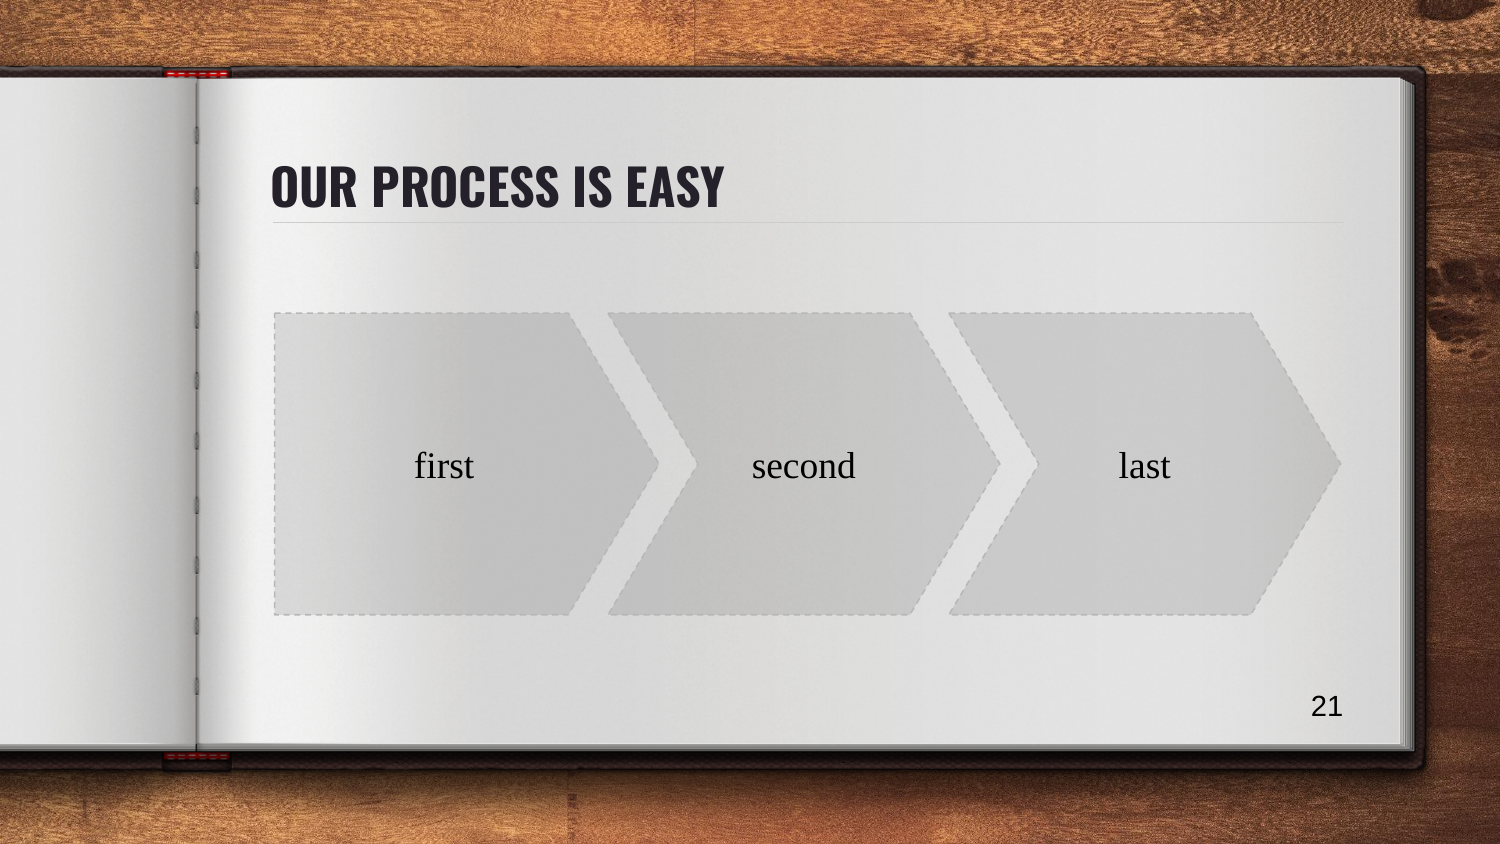

# OUR PROCESS IS EASY
first
second
last
21